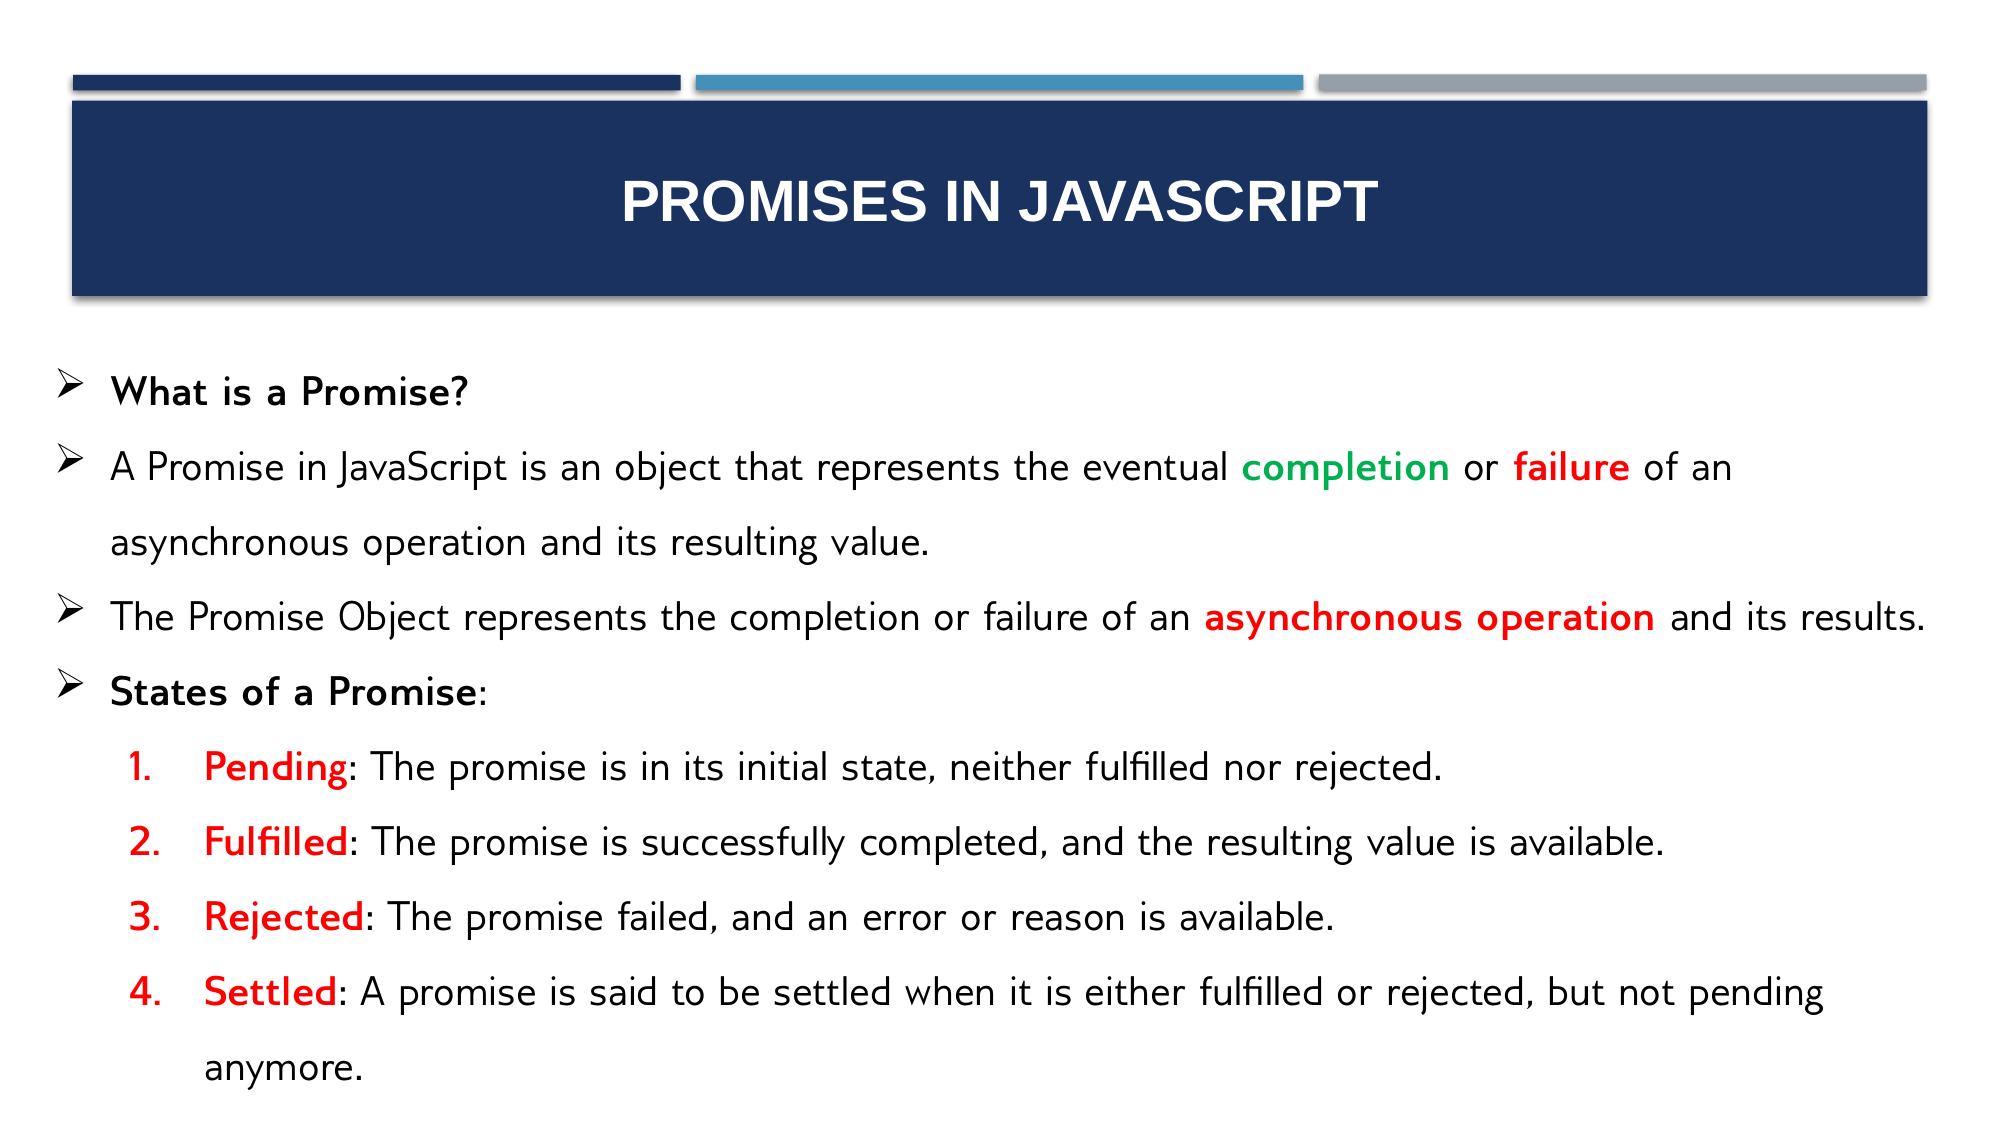

# PROMISES IN JAVASCRIPT
What is a Promise?
A Promise in JavaScript is an object that represents the eventual completion or failure of an asynchronous operation and its resulting value.
The Promise Object represents the completion or failure of an asynchronous operation and its results.
States of a Promise:
Pending: The promise is in its initial state, neither fulfilled nor rejected.
Fulfilled: The promise is successfully completed, and the resulting value is available.
Rejected: The promise failed, and an error or reason is available.
Settled: A promise is said to be settled when it is either fulfilled or rejected, but not pending anymore.